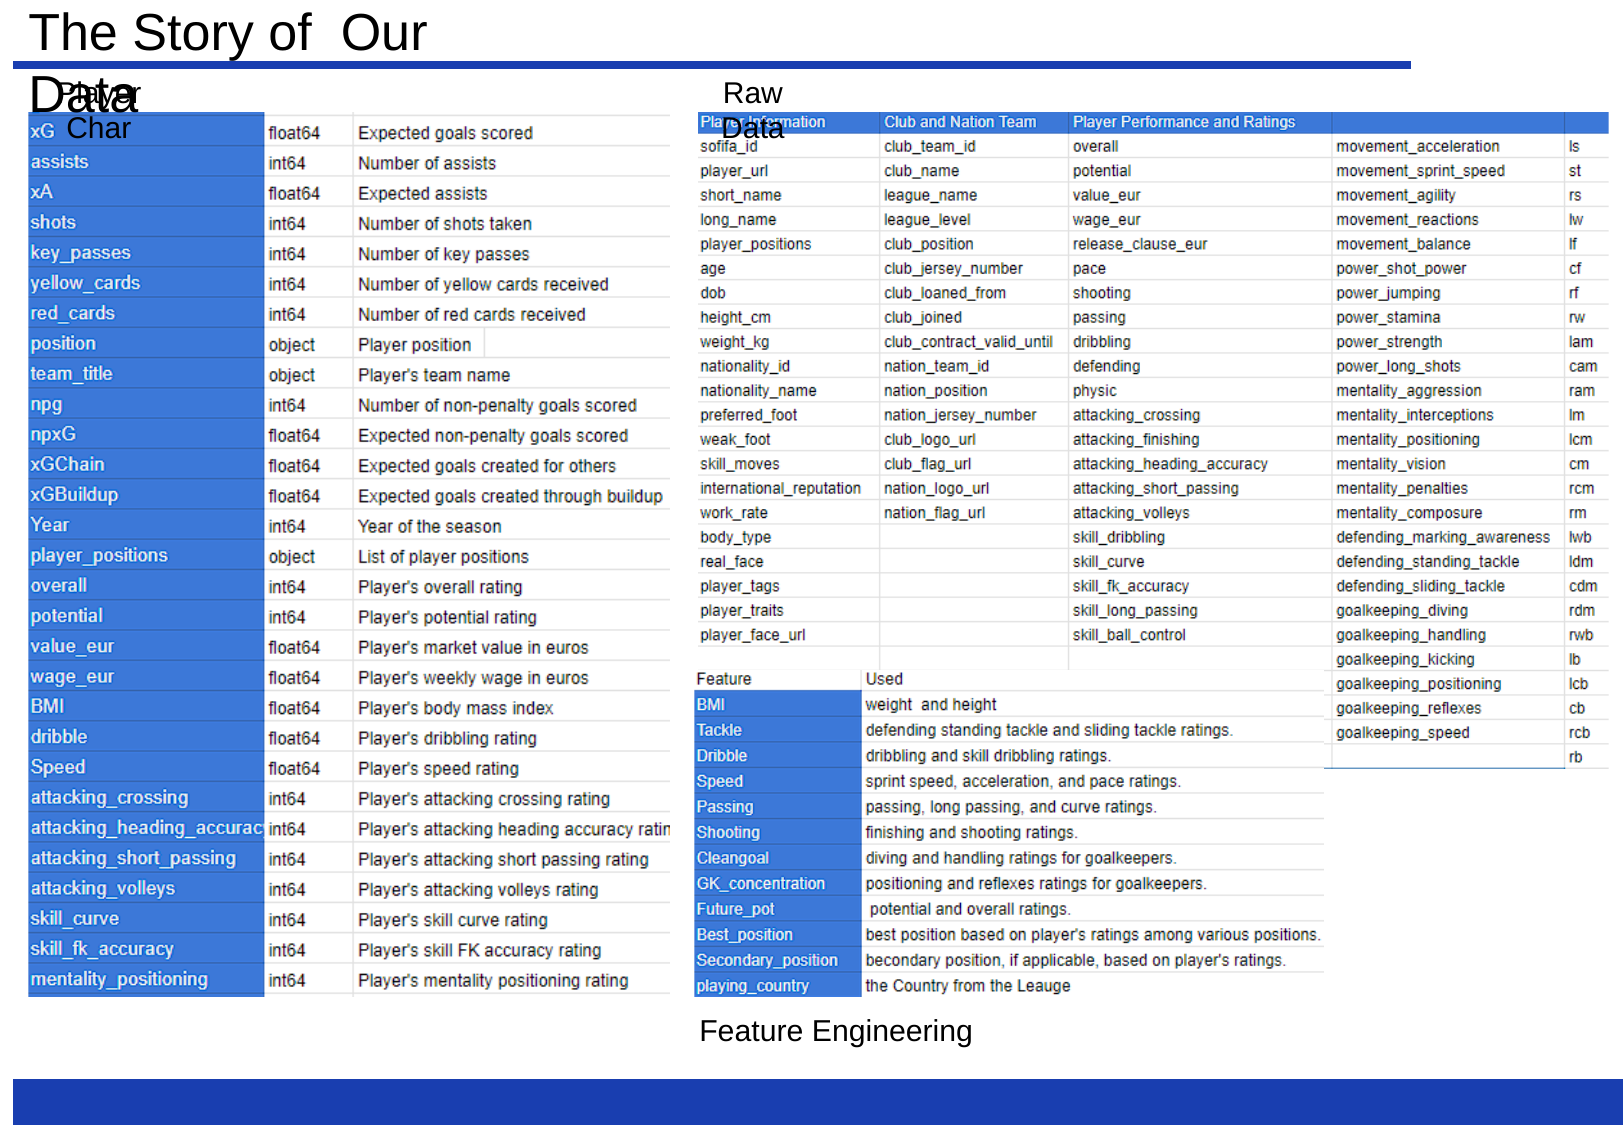

The Story of  Our Data
Player Char
Raw Data

Feature Engineering